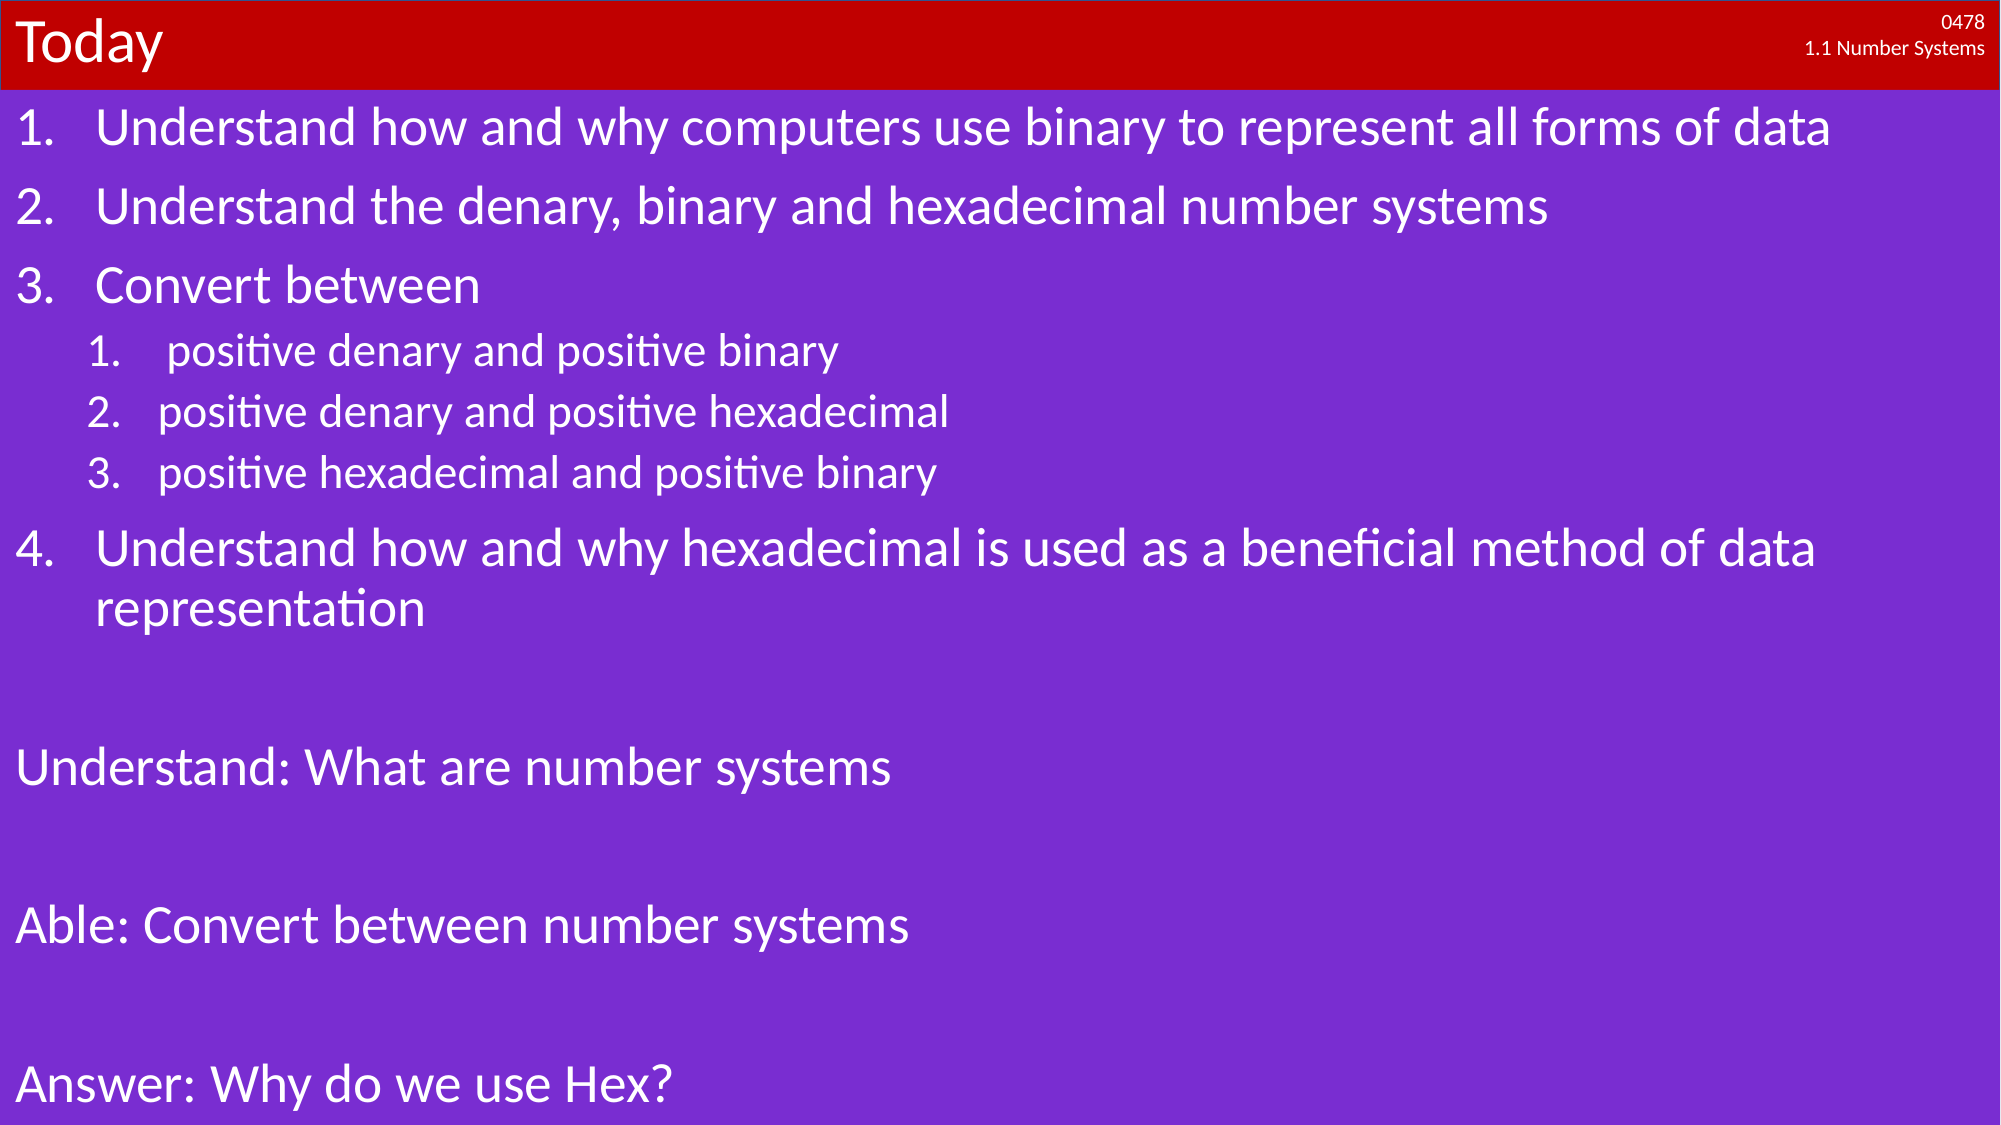

# Today
Understand how and why computers use binary to represent all forms of data
Understand the denary, binary and hexadecimal number systems
Convert between
positive denary and positive binary
positive denary and positive hexadecimal
positive hexadecimal and positive binary
Understand how and why hexadecimal is used as a beneficial method of data representation

Understand: What are number systems

Able: Convert between number systems

Answer: Why do we use Hex?